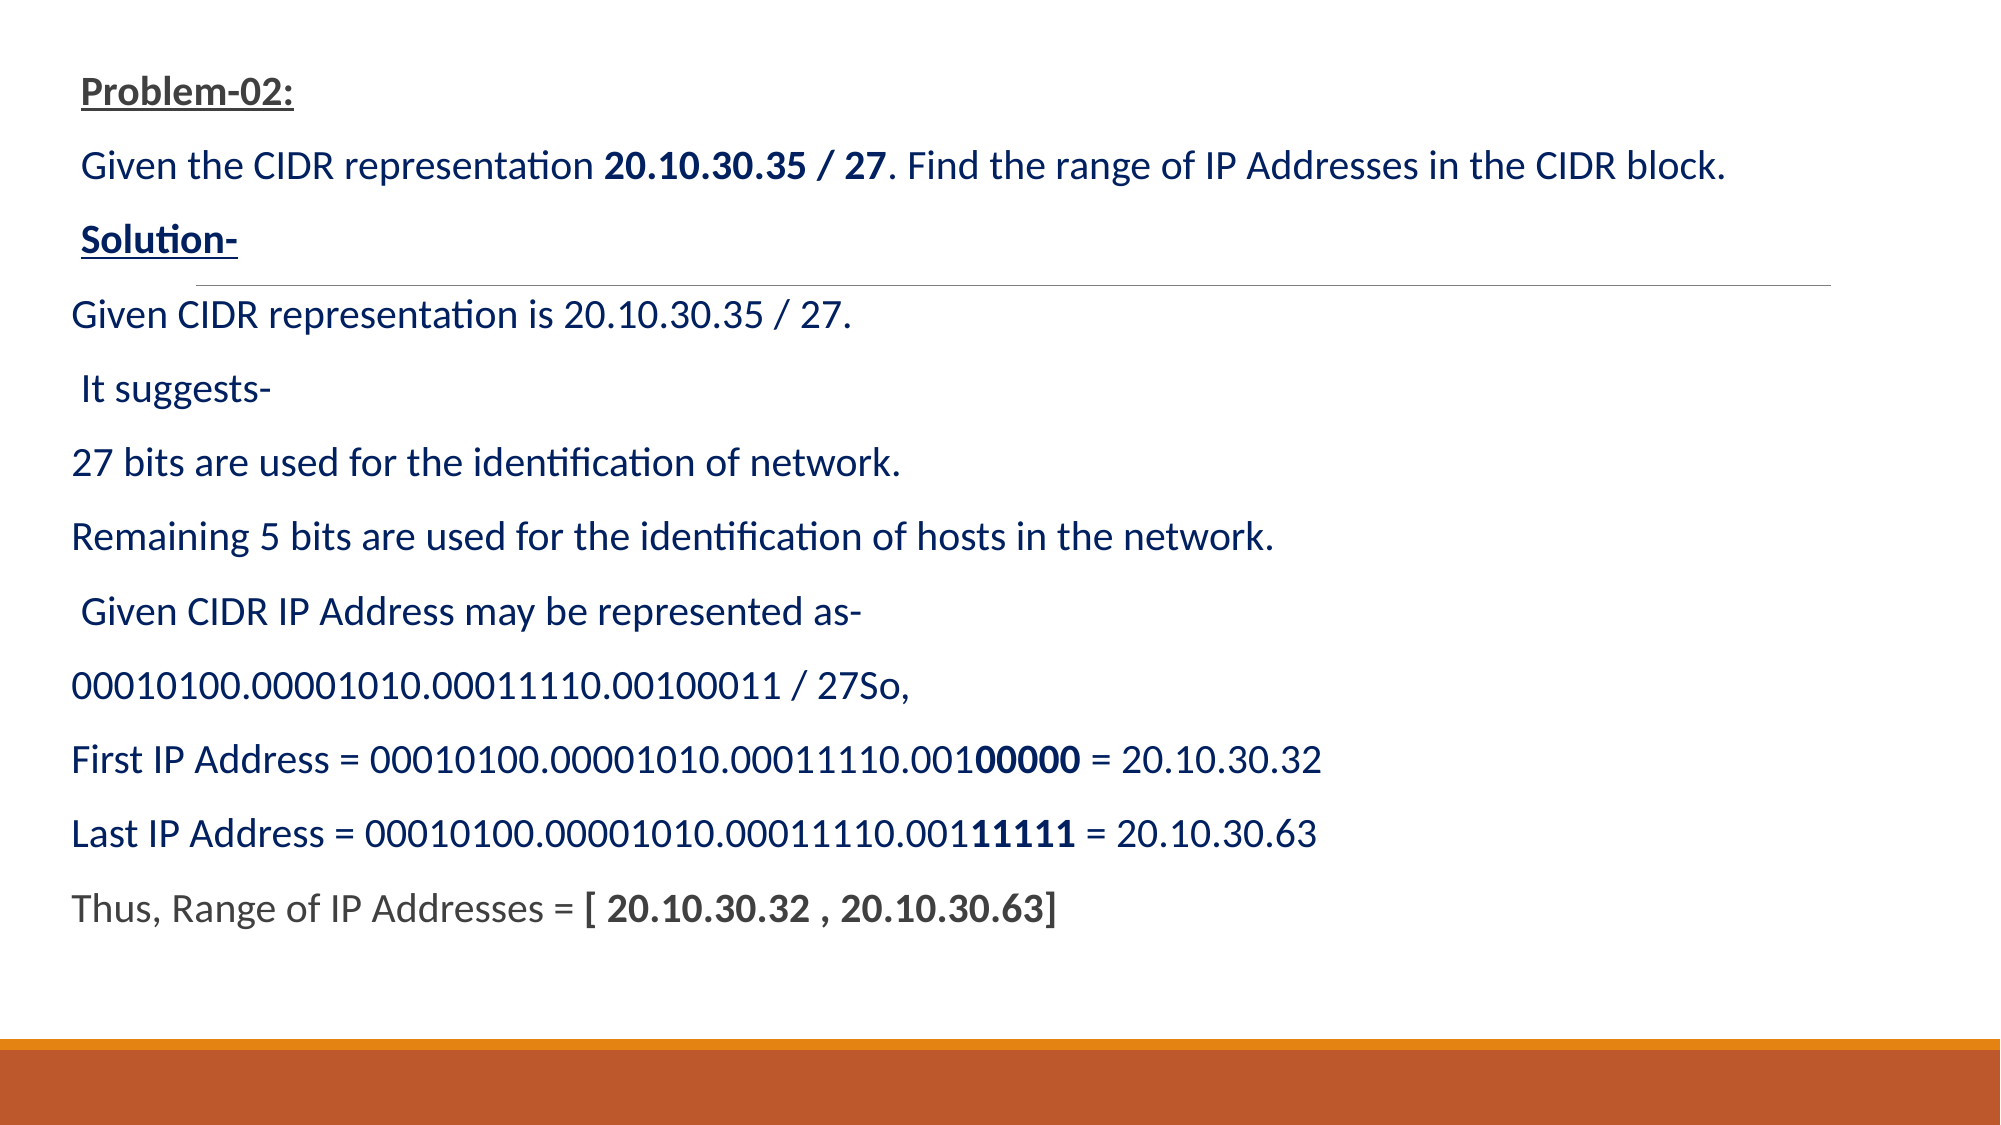

Problem-02:
 Given the CIDR representation 20.10.30.35 / 27. Find the range of IP Addresses in the CIDR block.
 Solution-
Given CIDR representation is 20.10.30.35 / 27.
 It suggests-
27 bits are used for the identification of network.
Remaining 5 bits are used for the identification of hosts in the network.
 Given CIDR IP Address may be represented as-
00010100.00001010.00011110.00100011 / 27So,
First IP Address = 00010100.00001010.00011110.00100000 = 20.10.30.32
Last IP Address = 00010100.00001010.00011110.00111111 = 20.10.30.63
Thus, Range of IP Addresses = [ 20.10.30.32 , 20.10.30.63]